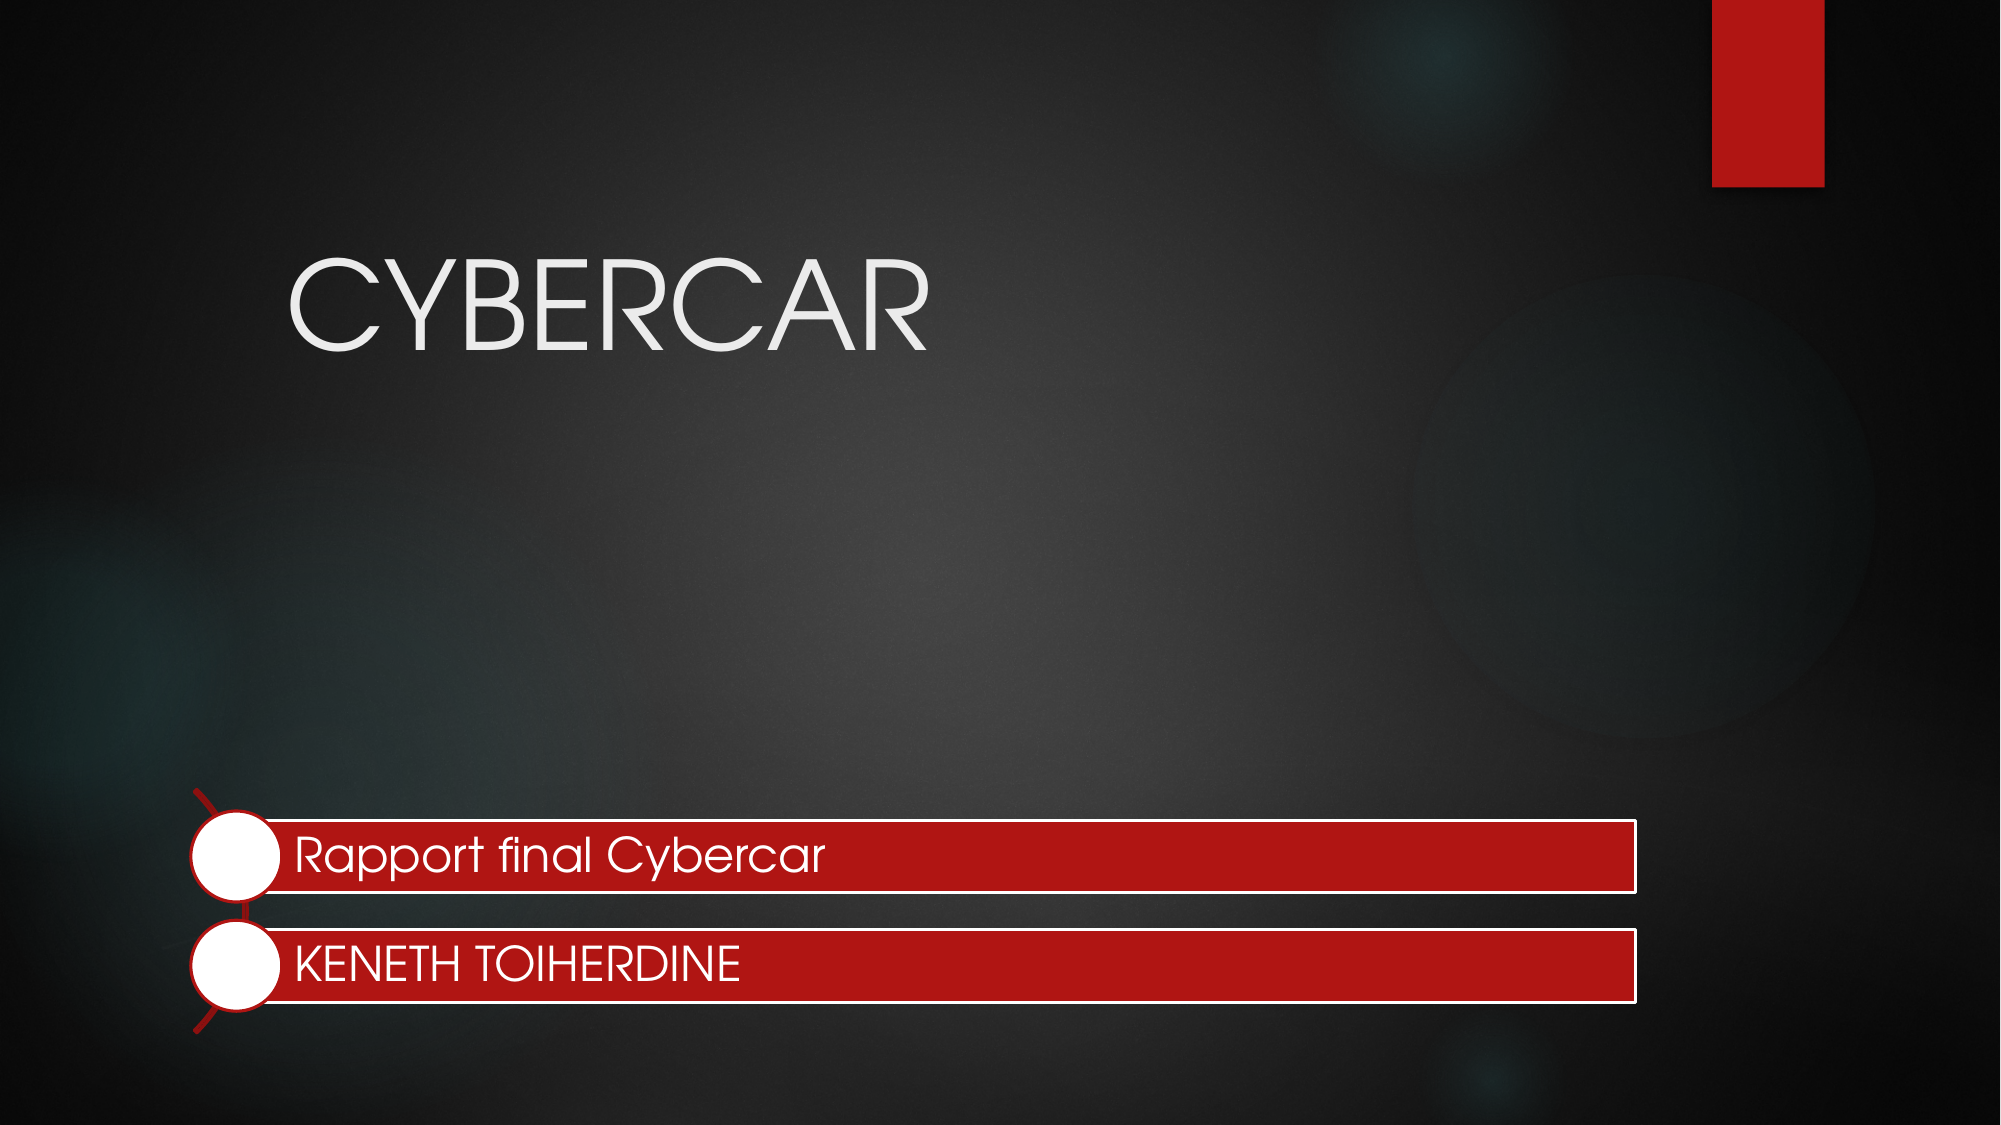

# CYBERCAR
Rapport final Cybercar
KENETH TOIHERDINE